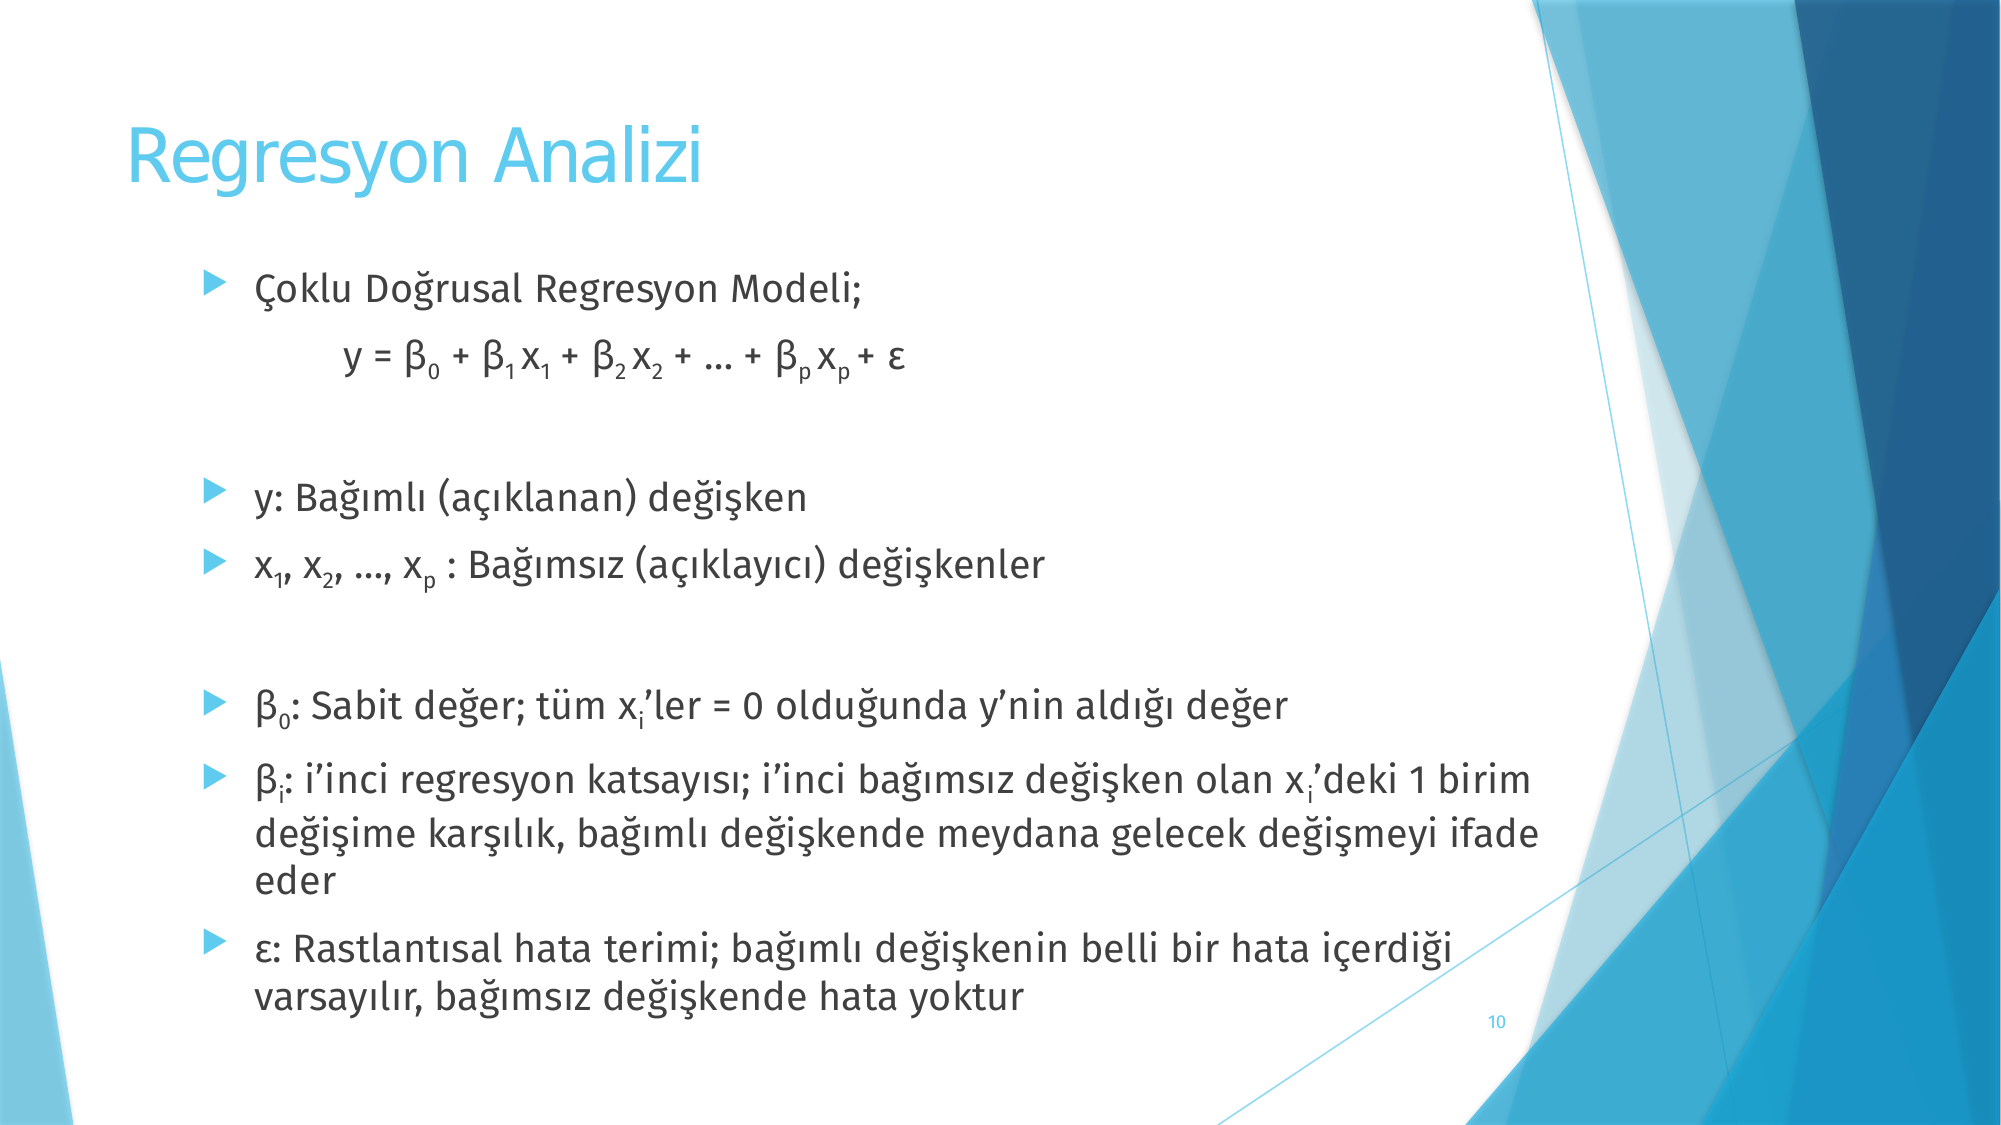

# Regresyon Analizi
Çoklu Doğrusal Regresyon Modeli;
	y = β0 + β1 x1 + β2 x2 + … + βp xp + ε

y: Bağımlı (açıklanan) değişken
x1, x2, …, xp : Bağımsız (açıklayıcı) değişkenler

β0: Sabit değer; tüm xi’ler = 0 olduğunda y’nin aldığı değer
βi: i’inci regresyon katsayısı; i’inci bağımsız değişken olan xi’deki 1 birim değişime karşılık, bağımlı değişkende meydana gelecek değişmeyi ifade eder
ε: Rastlantısal hata terimi; bağımlı değişkenin belli bir hata içerdiği varsayılır, bağımsız değişkende hata yoktur
10